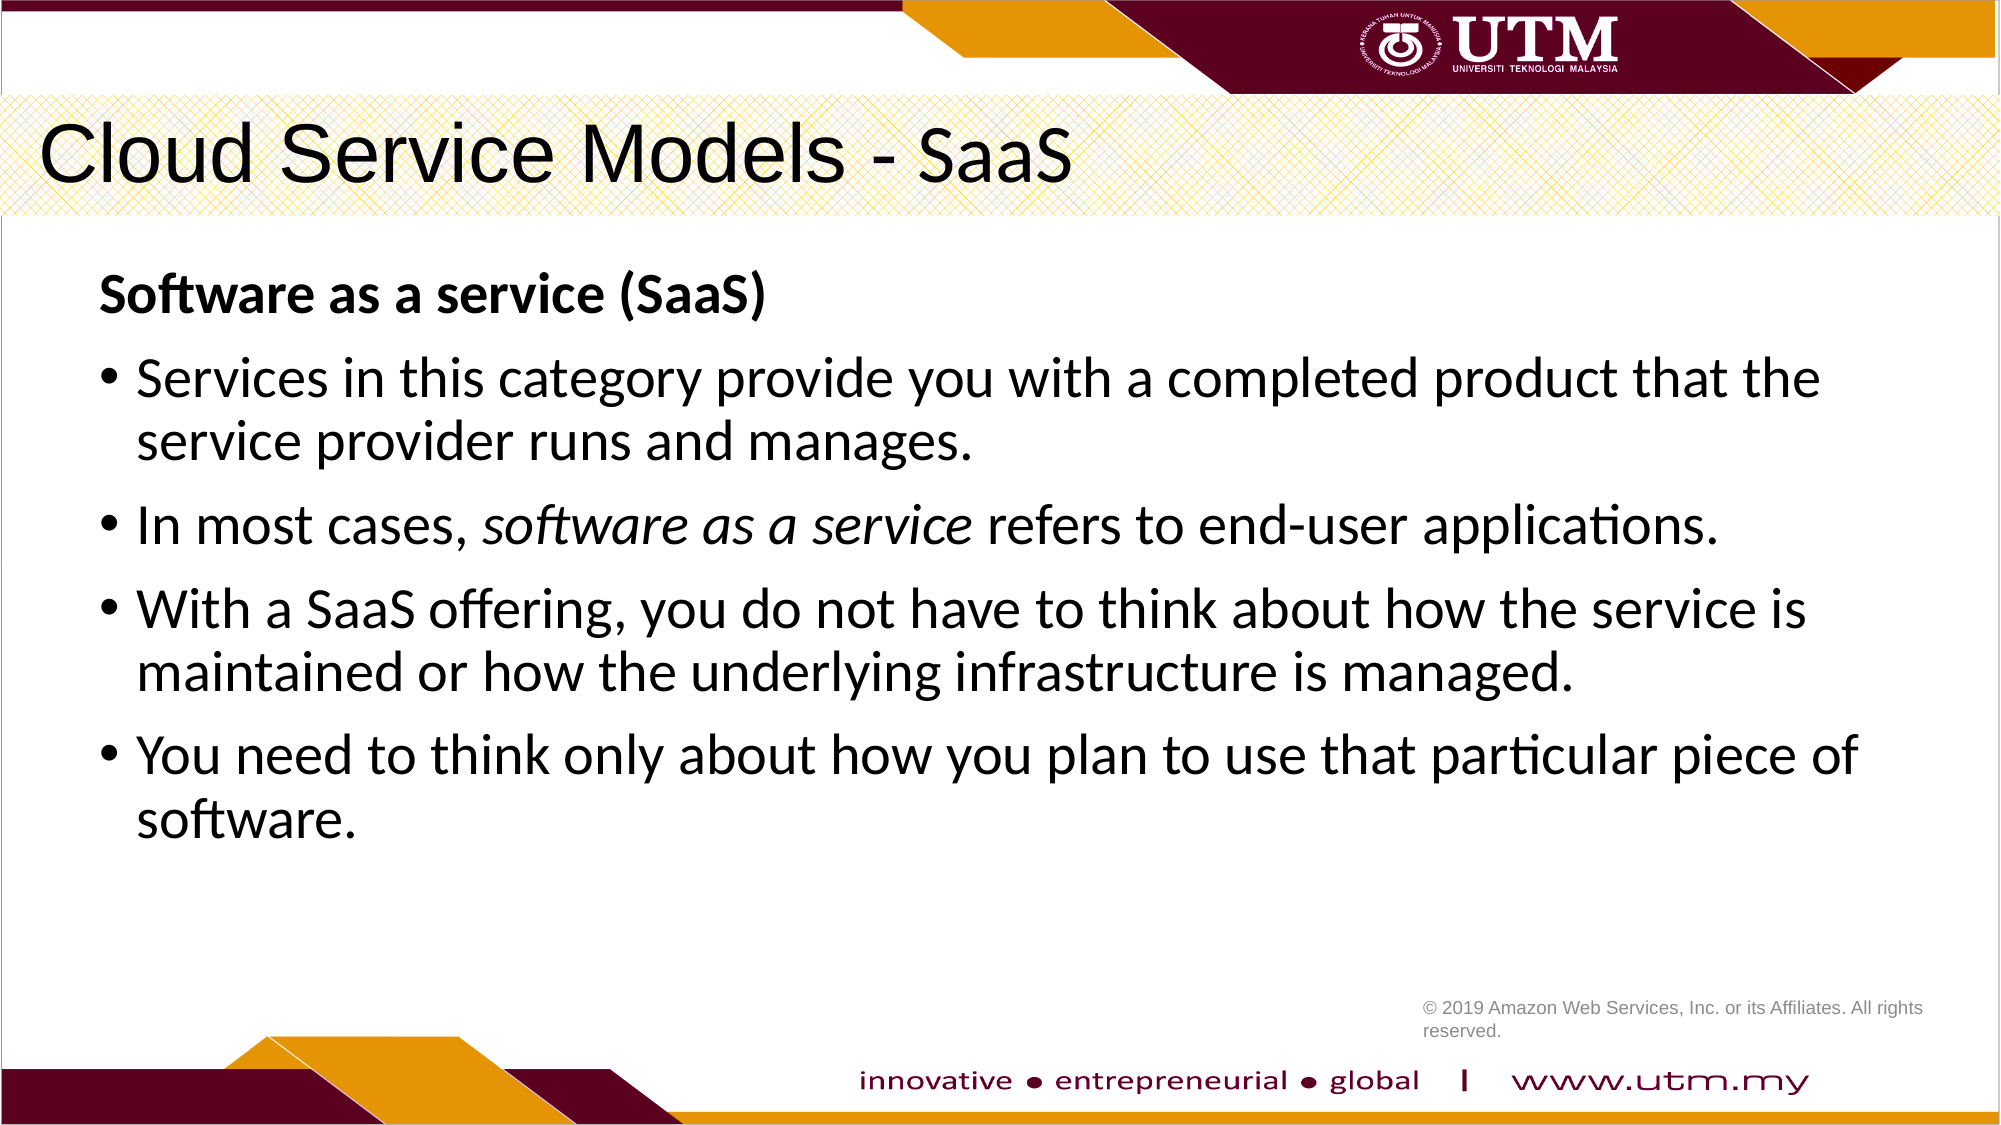

# Cloud Service Models - SaaS
Software as a service (SaaS)
Services in this category provide you with a completed product that the service provider runs and manages.
In most cases, software as a service refers to end-user applications.
With a SaaS offering, you do not have to think about how the service is maintained or how the underlying infrastructure is managed.
You need to think only about how you plan to use that particular piece of software.
© 2019 Amazon Web Services, Inc. or its Affiliates. All rights reserved.